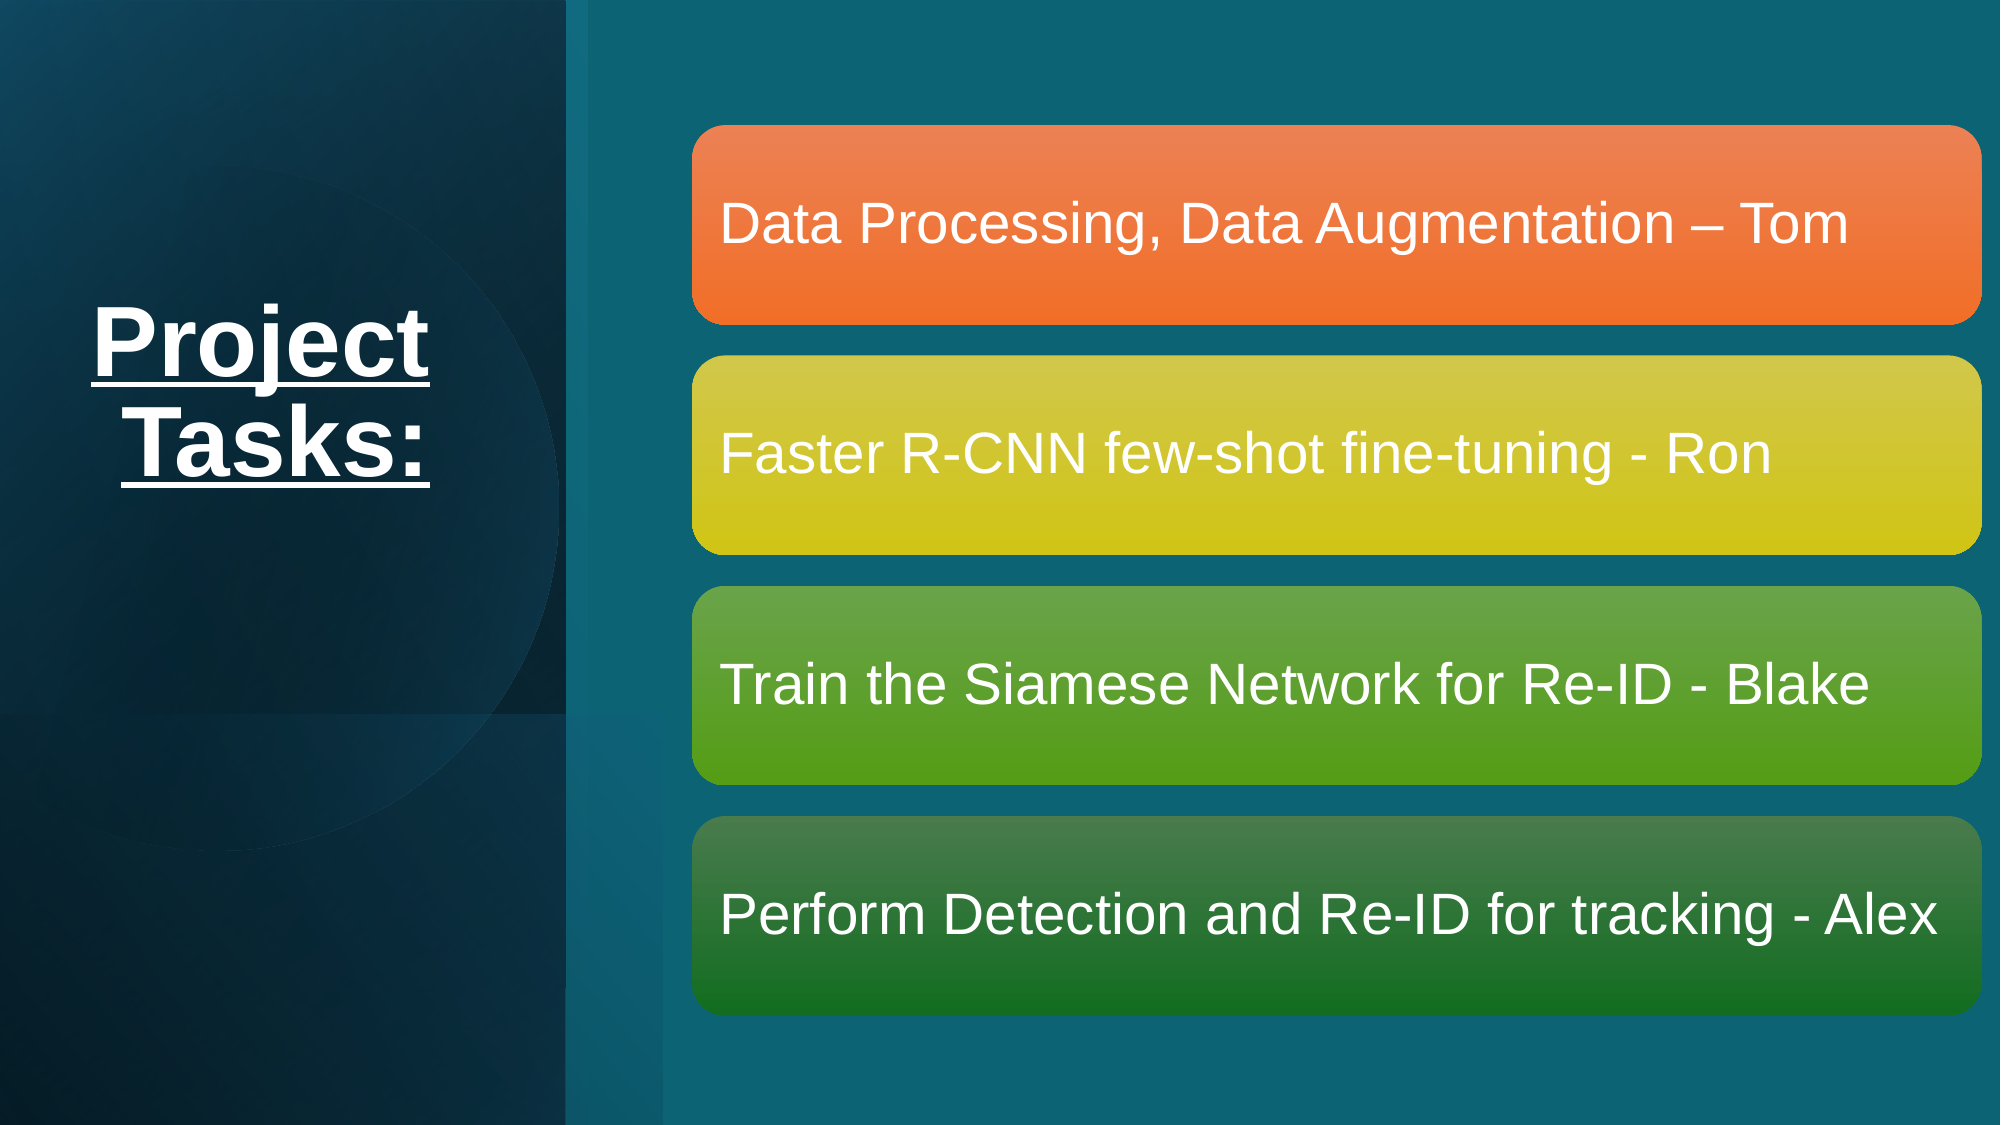

Data Processing, Data Augmentation – Tom

Faster R-CNN few-shot fine-tuning - Ron

Train the Siamese Network for Re-ID - Blake

Perform Detection and Re-ID for tracking - Alex

# Project Tasks: